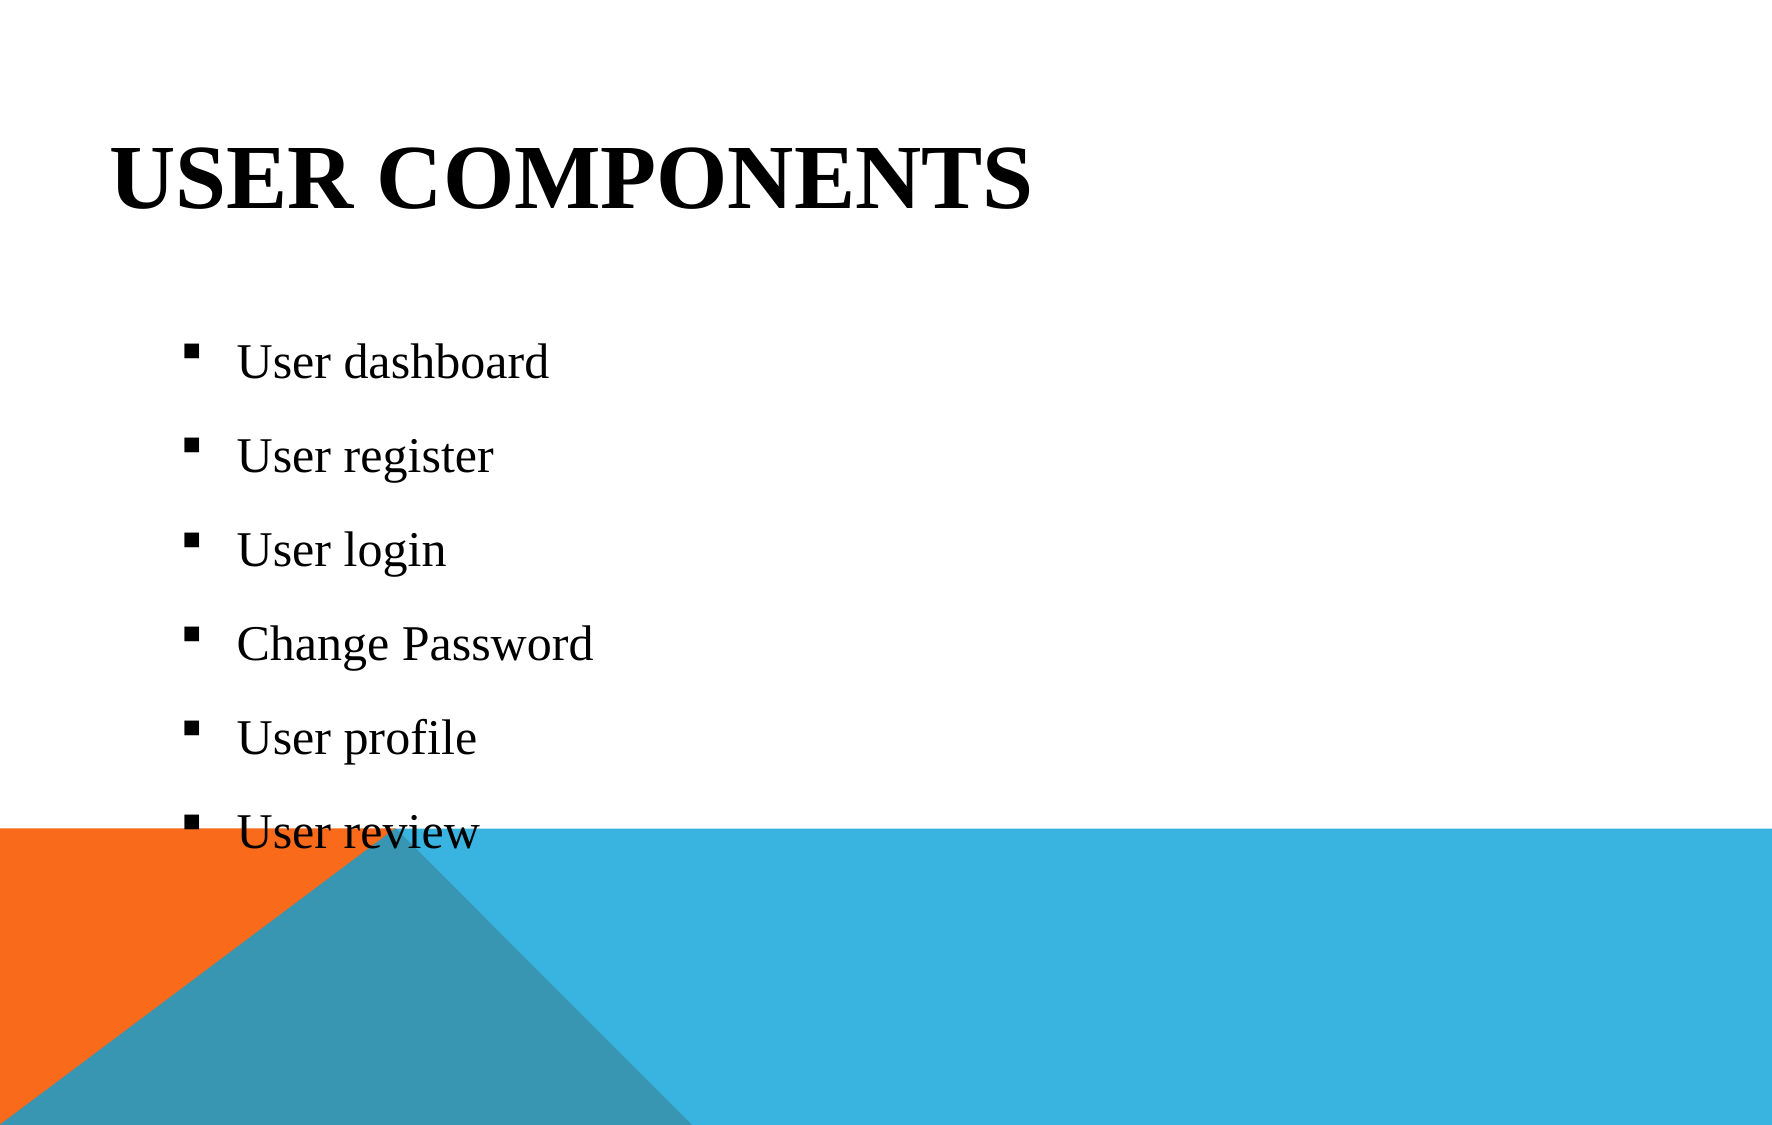

# USER COMPONENTS
User dashboard
User register
User login
Change Password
User profile
User review